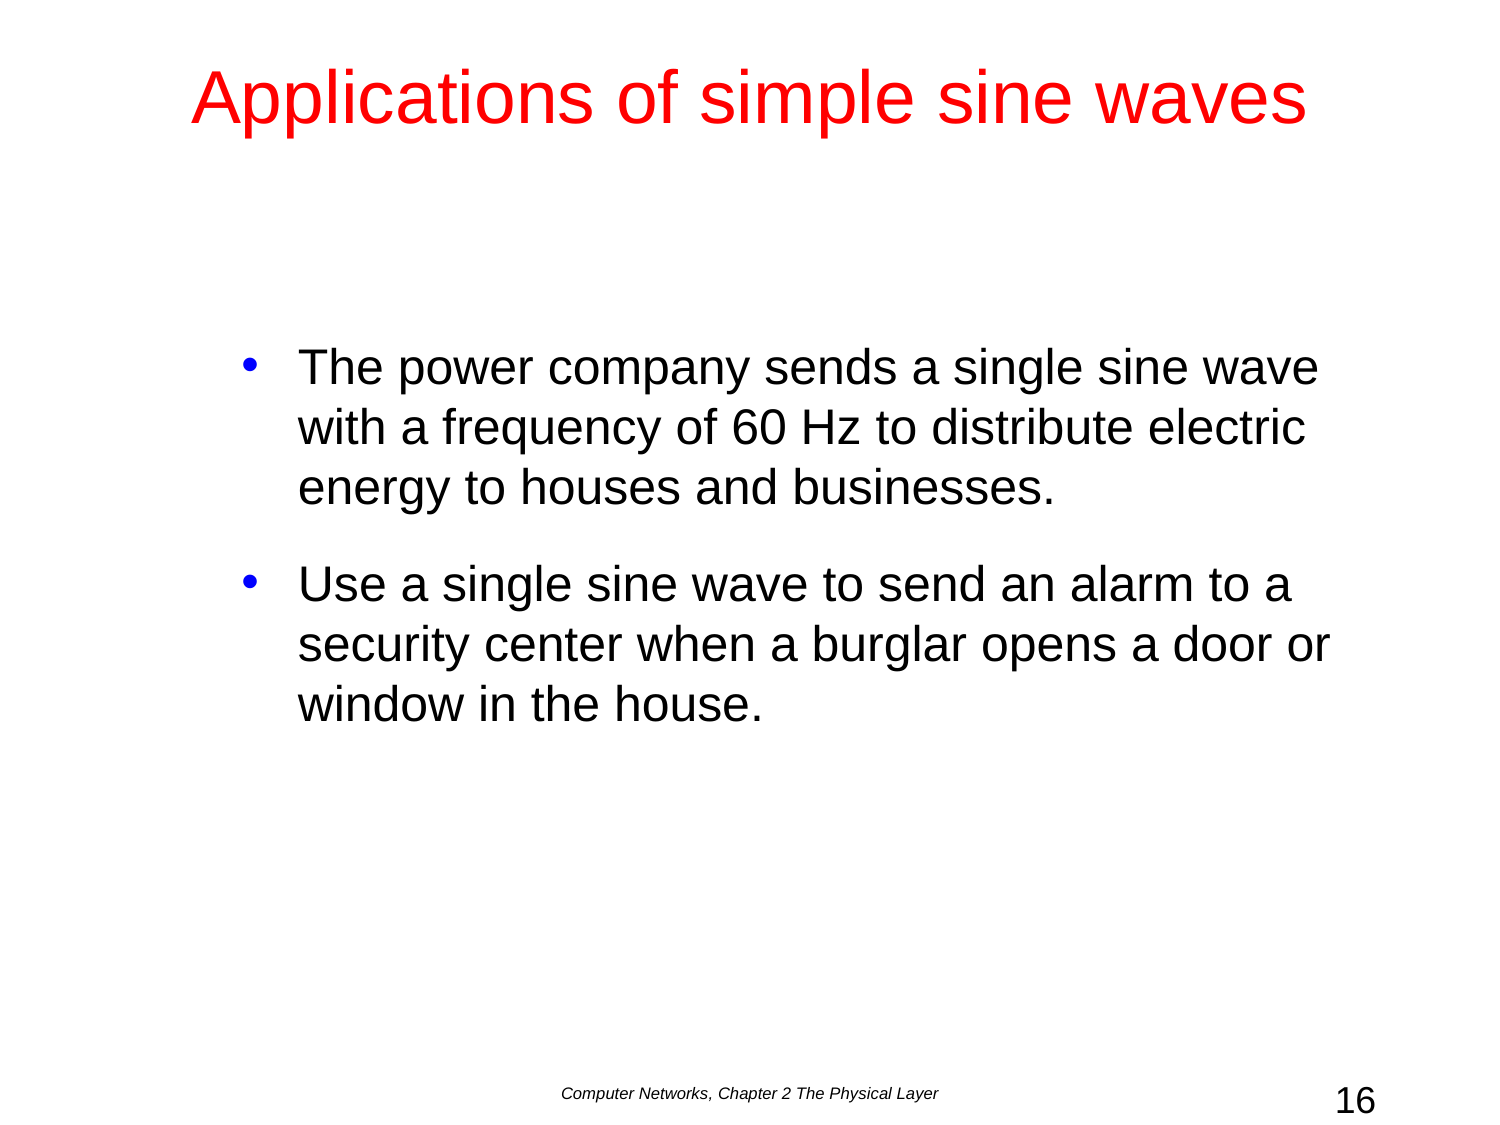

# Applications of simple sine waves
The power company sends a single sine wave with a frequency of 60 Hz to distribute electric energy to houses and businesses.
Use a single sine wave to send an alarm to a security center when a burglar opens a door or window in the house.
Computer Networks, Chapter 2 The Physical Layer